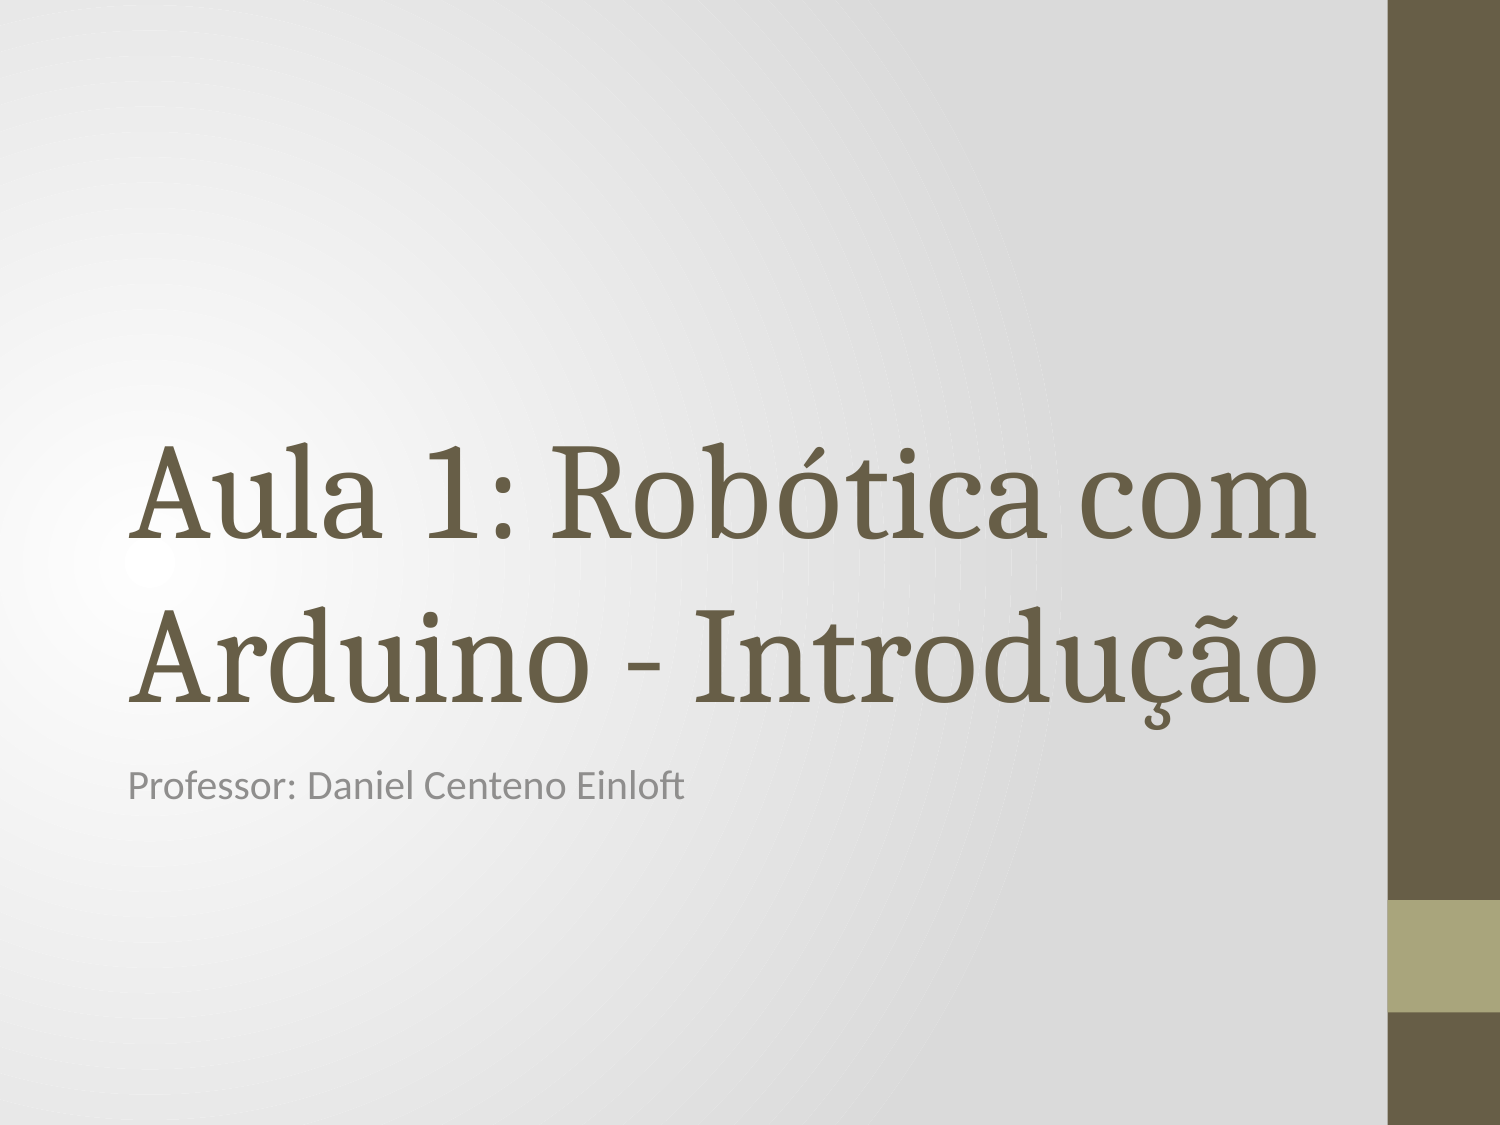

# Aula 1: Robótica com Arduino - Introdução
Professor: Daniel Centeno Einloft